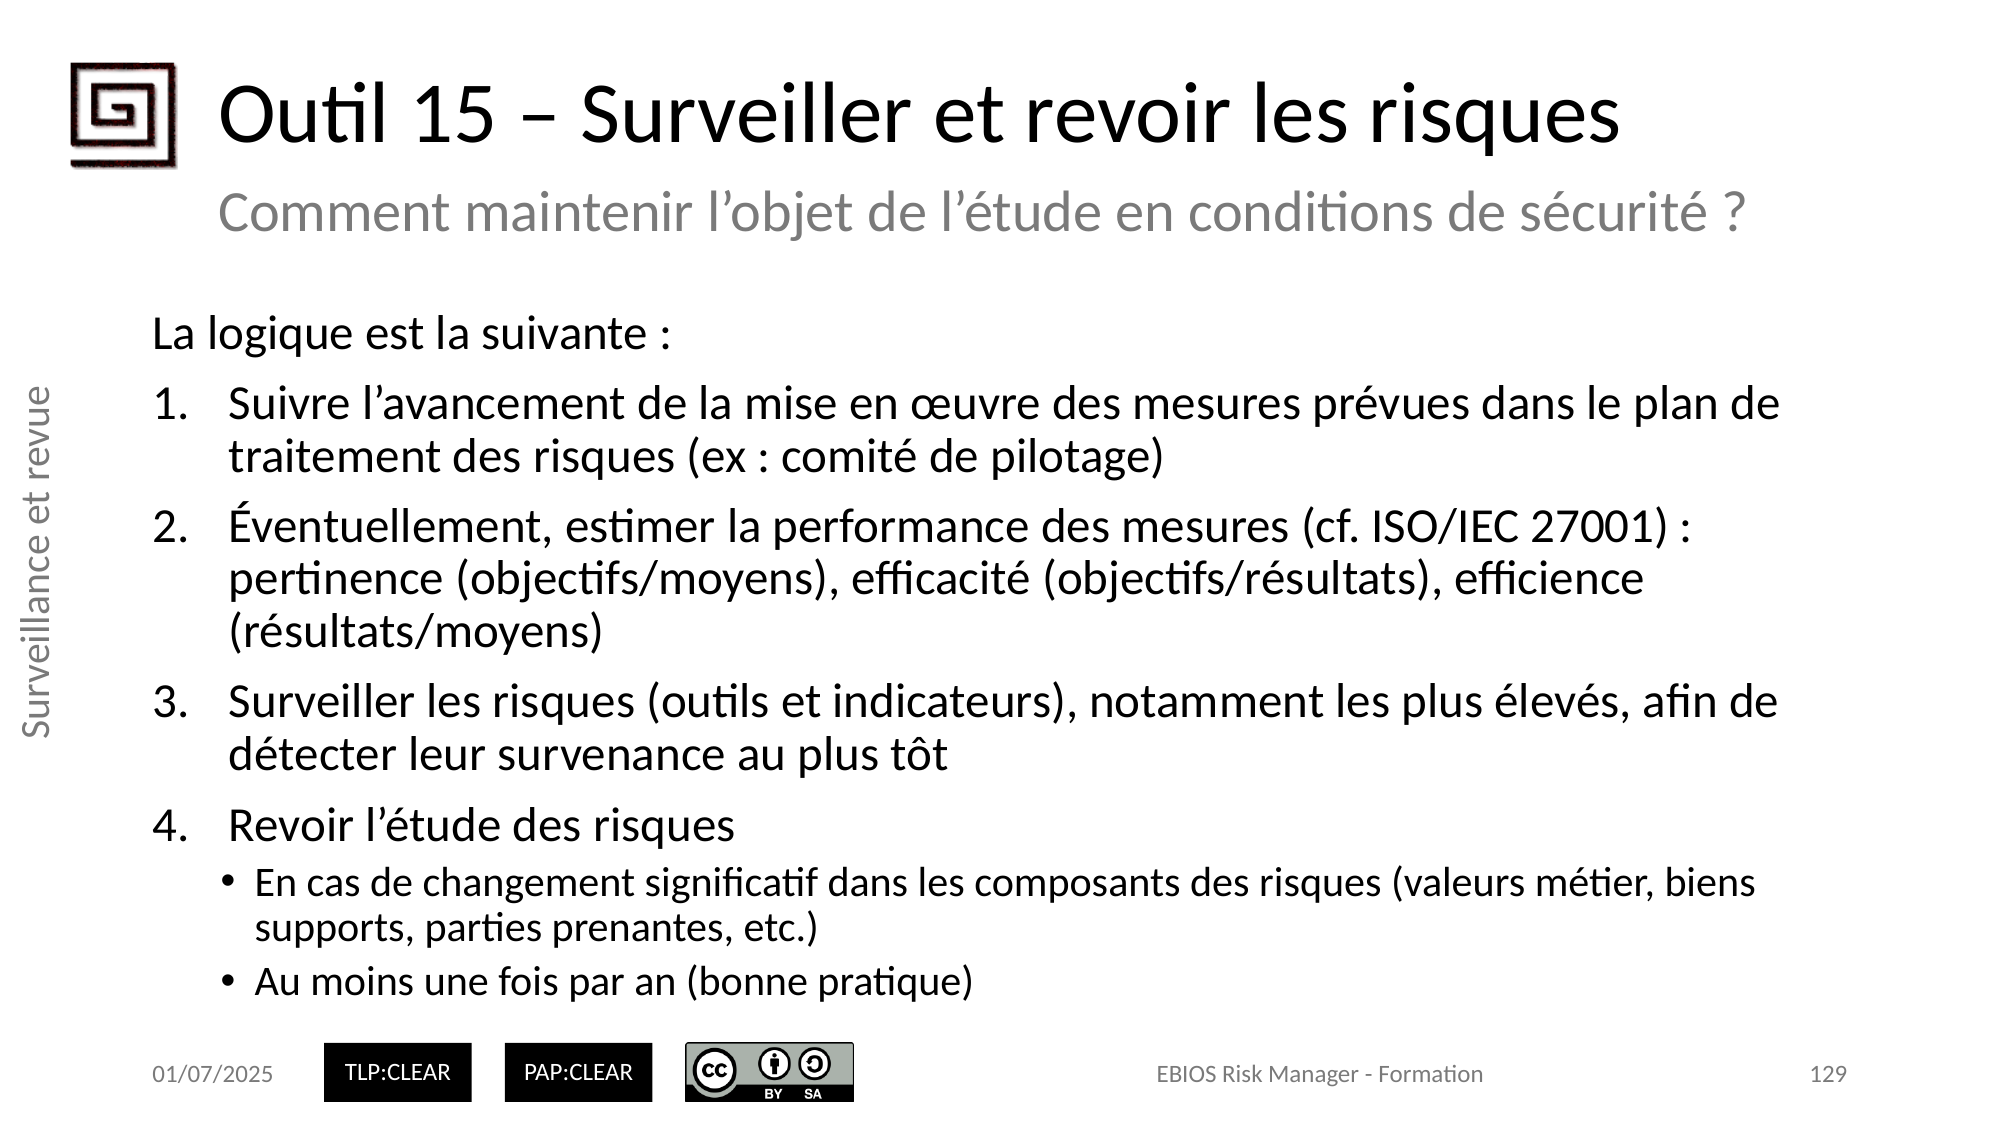

# Outil 15 – Surveiller et revoir les risques
Comment maintenir l’objet de l’étude en conditions de sécurité ?
La logique est la suivante :
Suivre l’avancement de la mise en œuvre des mesures prévues dans le plan de traitement des risques (ex : comité de pilotage)
Éventuellement, estimer la performance des mesures (cf. ISO/IEC 27001) : pertinence (objectifs/moyens), efficacité (objectifs/résultats), efficience (résultats/moyens)
Surveiller les risques (outils et indicateurs), notamment les plus élevés, afin de détecter leur survenance au plus tôt
Revoir l’étude des risques
En cas de changement significatif dans les composants des risques (valeurs métier, biens supports, parties prenantes, etc.)
Au moins une fois par an (bonne pratique)
Surveillance et revue
01/07/2025
EBIOS Risk Manager - Formation
129